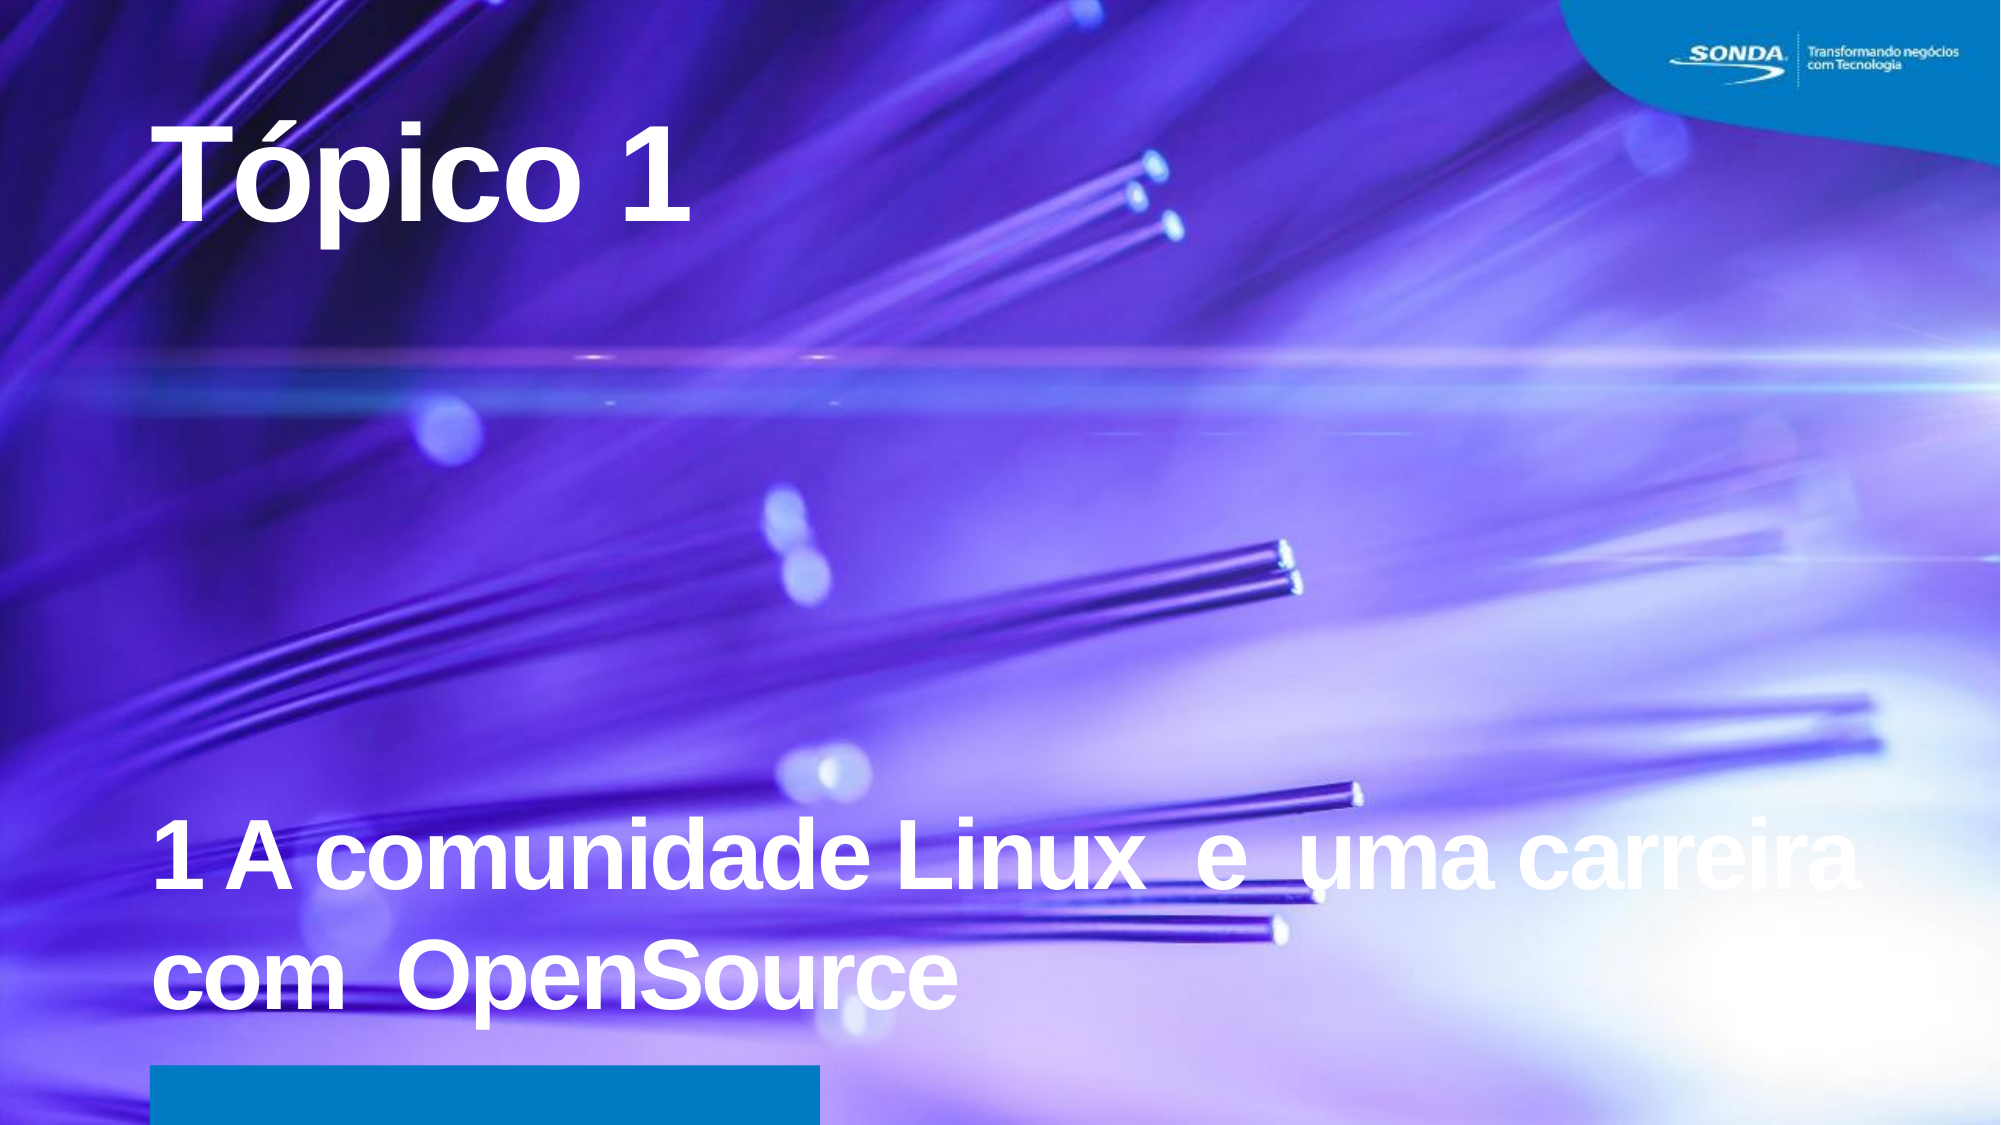

Tópico 1

1 A comunidade Linux  e  uma carreira com  OpenSource